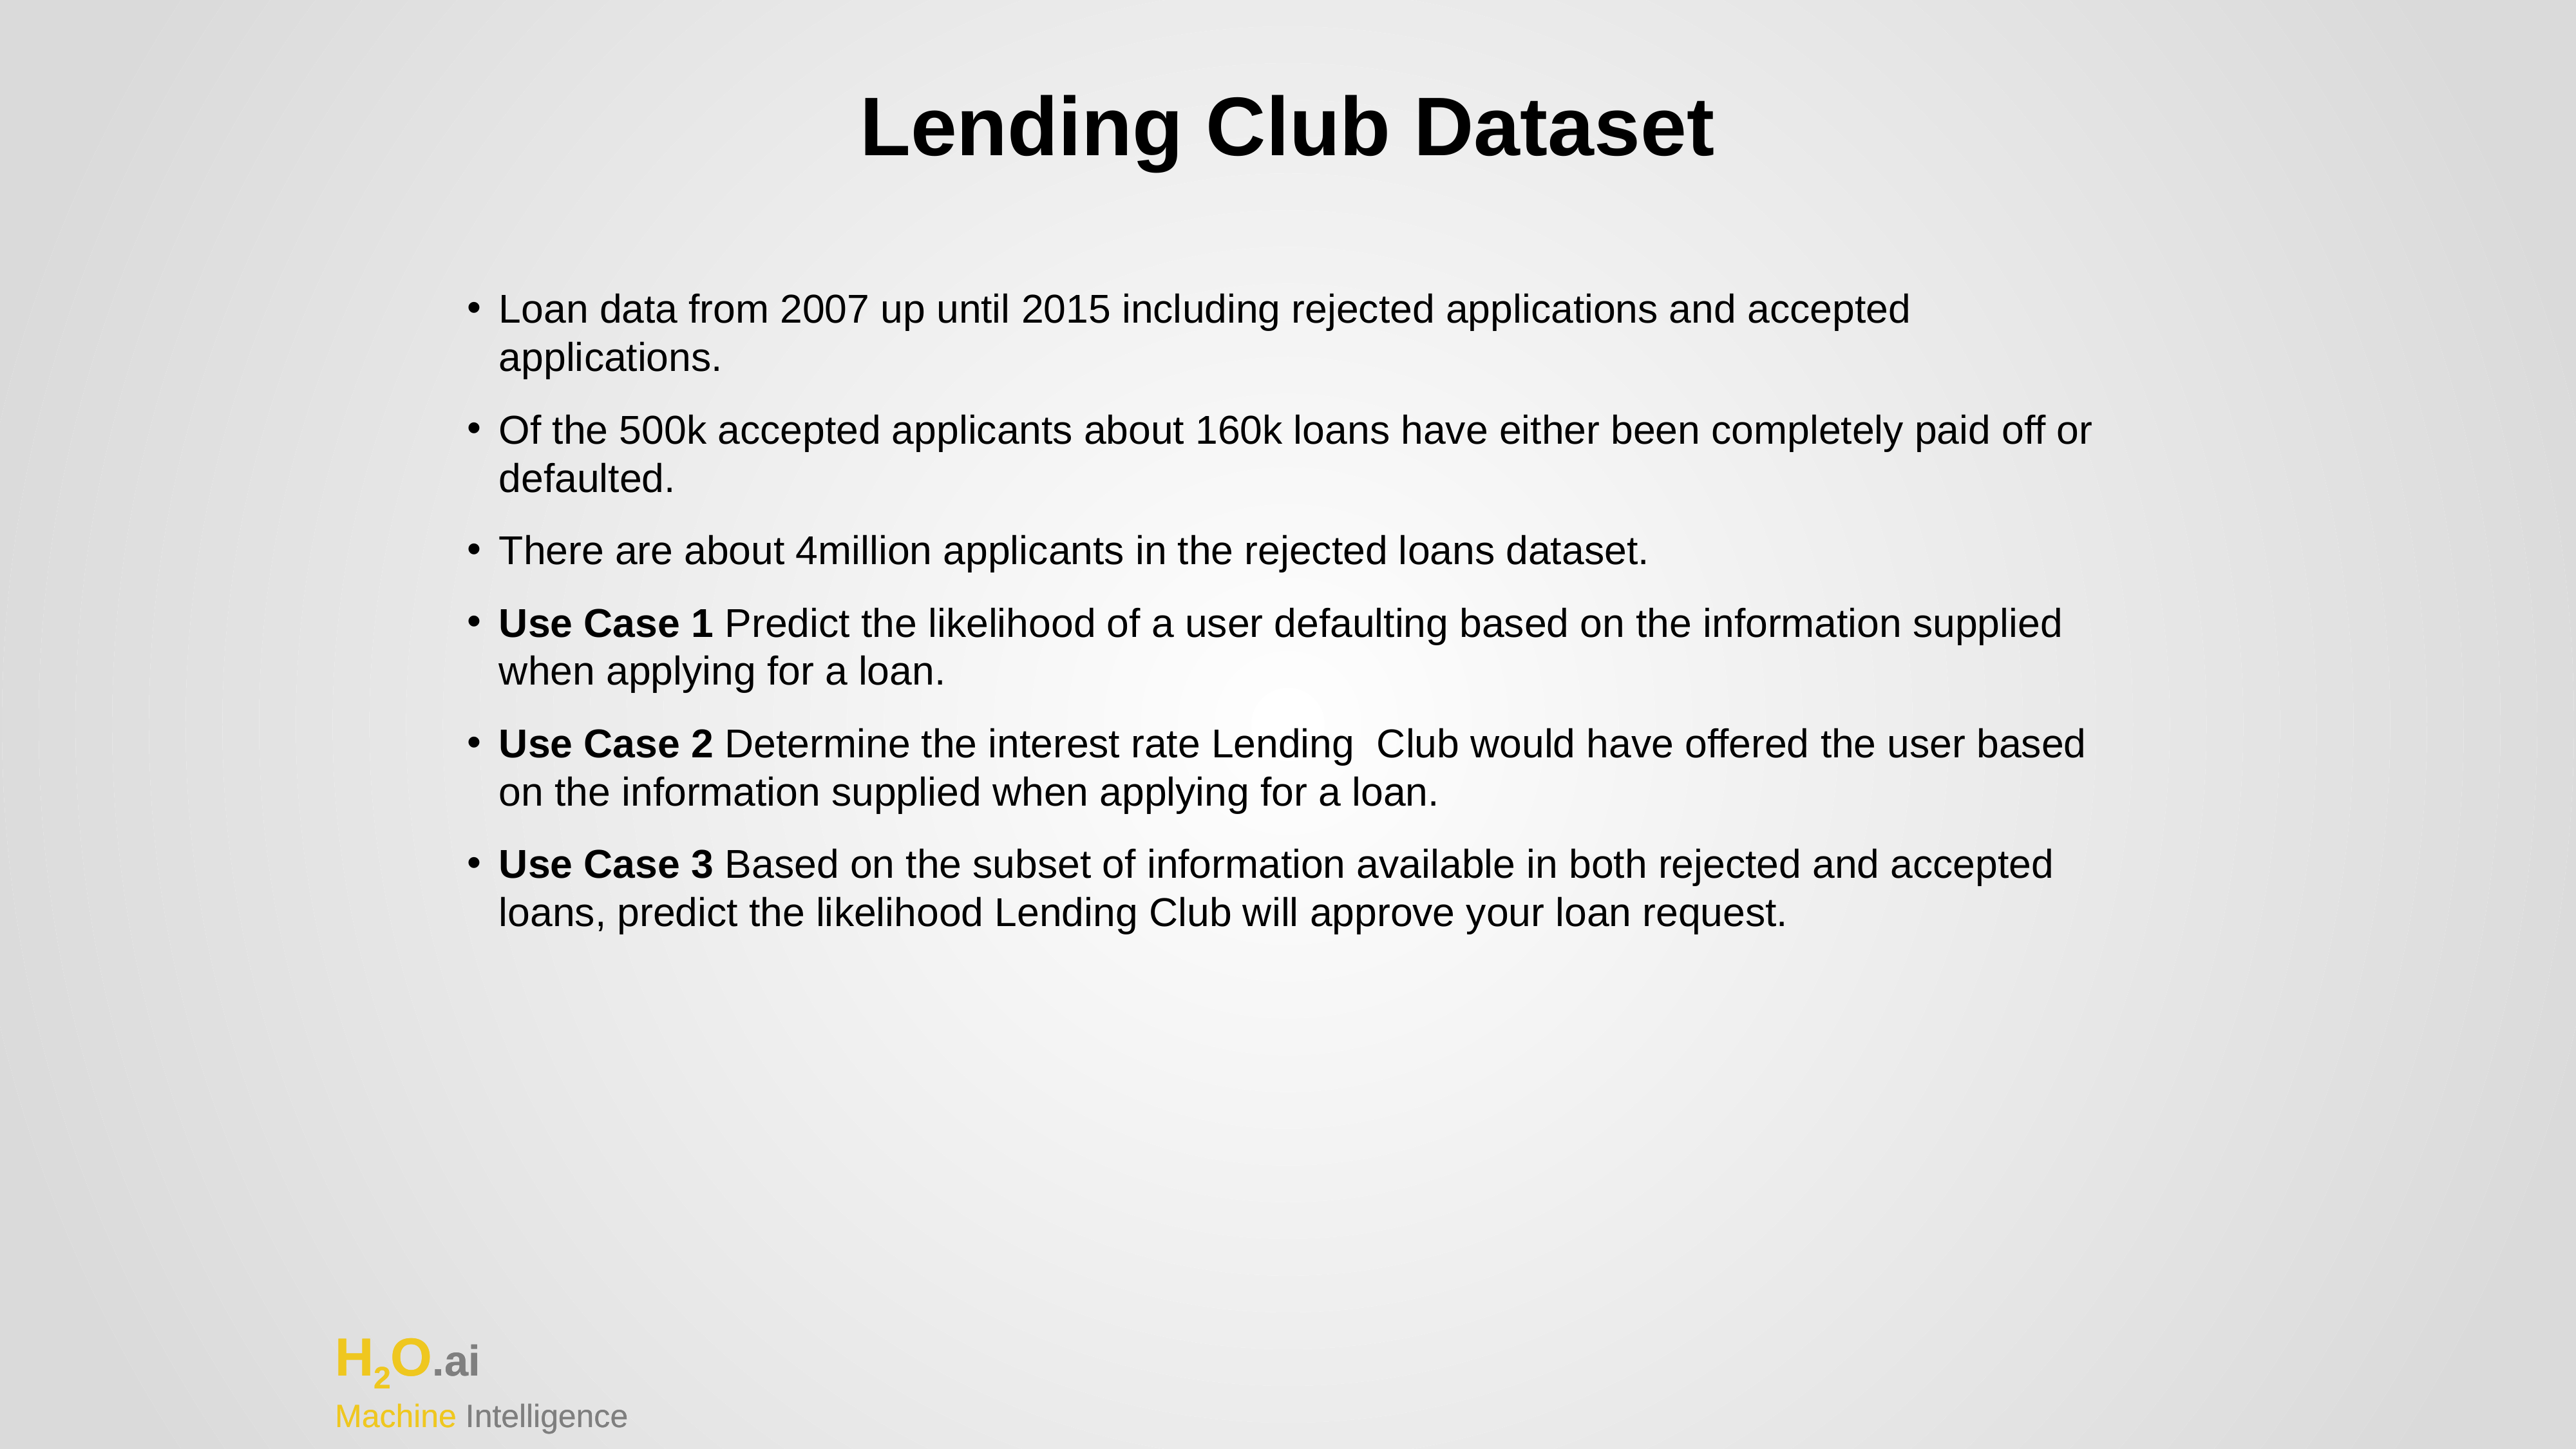

Lending Club Dataset
Loan data from 2007 up until 2015 including rejected applications and accepted applications.
Of the 500k accepted applicants about 160k loans have either been completely paid off or defaulted.
There are about 4million applicants in the rejected loans dataset.
Use Case 1 Predict the likelihood of a user defaulting based on the information supplied when applying for a loan.
Use Case 2 Determine the interest rate Lending  Club would have offered the user based on the information supplied when applying for a loan.
Use Case 3 Based on the subset of information available in both rejected and accepted loans, predict the likelihood Lending Club will approve your loan request.